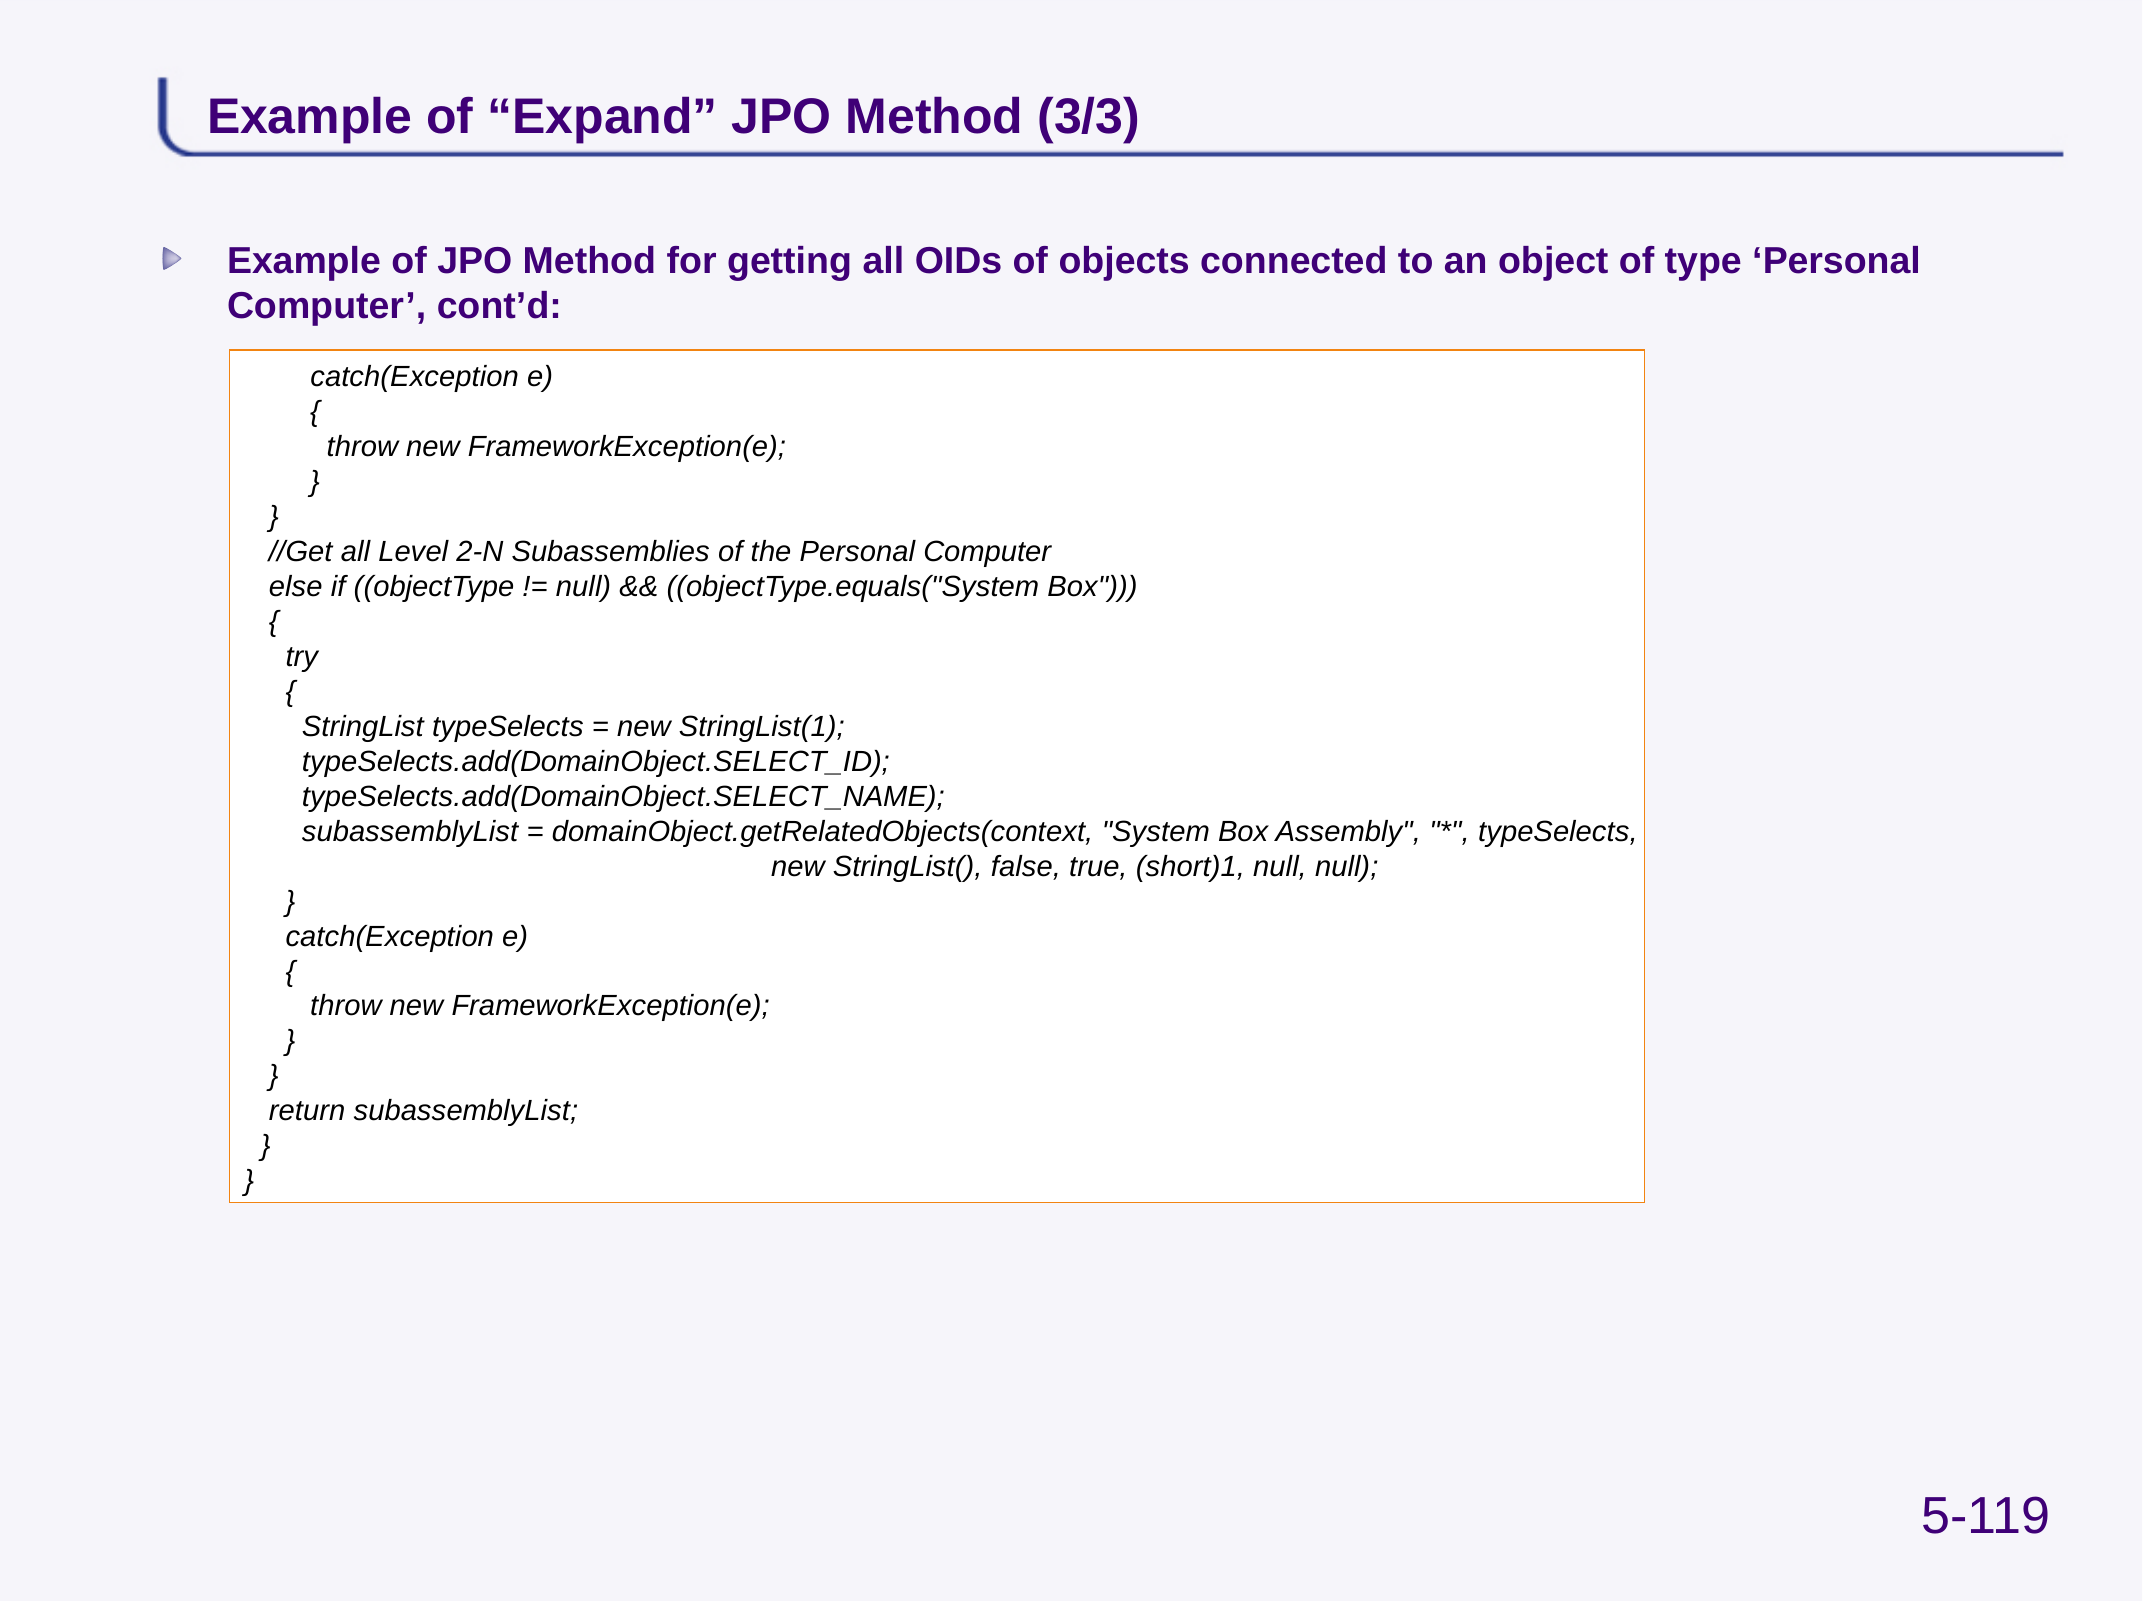

# Example of “Expand” JPO Method (3/3)
Example of JPO Method for getting all OIDs of objects connected to an object of type ‘Personal Computer’, cont’d:

        catch(Exception e)
        {
          throw new FrameworkException(e);
        }
   }
   //Get all Level 2-N Subassemblies of the Personal Computer
   else if ((objectType != null) && ((objectType.equals("System Box")))
   {
     try
     {
       StringList typeSelects = new StringList(1);
       typeSelects.add(DomainObject.SELECT_ID);
       typeSelects.add(DomainObject.SELECT_NAME);
       subassemblyList = domainObject.getRelatedObjects(context, "System Box Assembly", "*", typeSelects,
                                                                new StringList(), false, true, (short)1, null, null);
     }
     catch(Exception e)
     {
        throw new FrameworkException(e);
     }
   }
   return subassemblyList;
  }
}
5-119